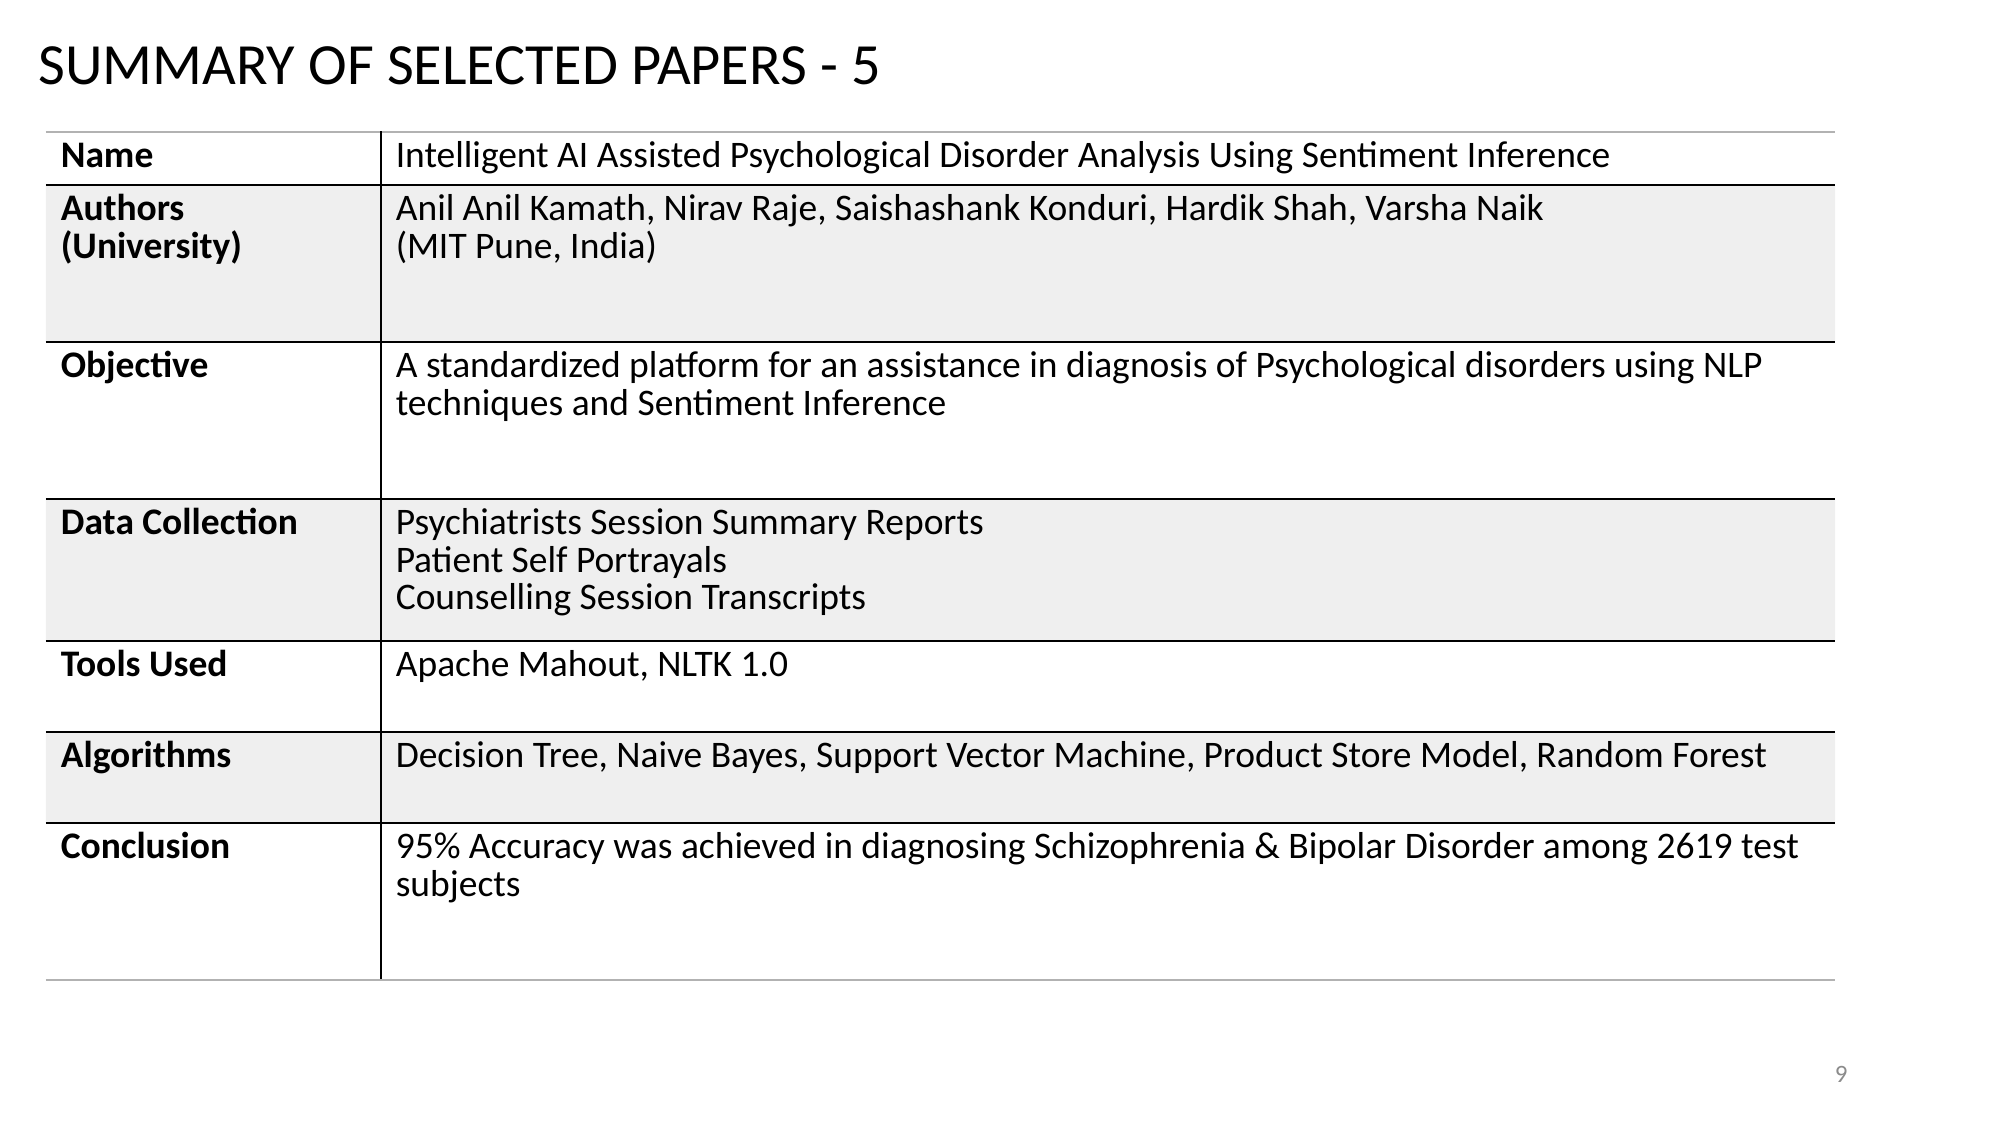

# SUMMARY OF SELECTED PAPERS - 5
| Name | Intelligent AI Assisted Psychological Disorder Analysis Using Sentiment Inference |
| --- | --- |
| Authors (University) | Anil Anil Kamath, Nirav Raje, Saishashank Konduri, Hardik Shah, Varsha Naik (MIT Pune, India) |
| Objective | A standardized platform for an assistance in diagnosis of Psychological disorders using NLP techniques and Sentiment Inference |
| Data Collection | Psychiatrists Session Summary Reports Patient Self Portrayals Counselling Session Transcripts |
| Tools Used | Apache Mahout, NLTK 1.0 |
| Algorithms | Decision Tree, Naive Bayes, Support Vector Machine, Product Store Model, Random Forest |
| Conclusion | 95% Accuracy was achieved in diagnosing Schizophrenia & Bipolar Disorder among 2619 test subjects |
9